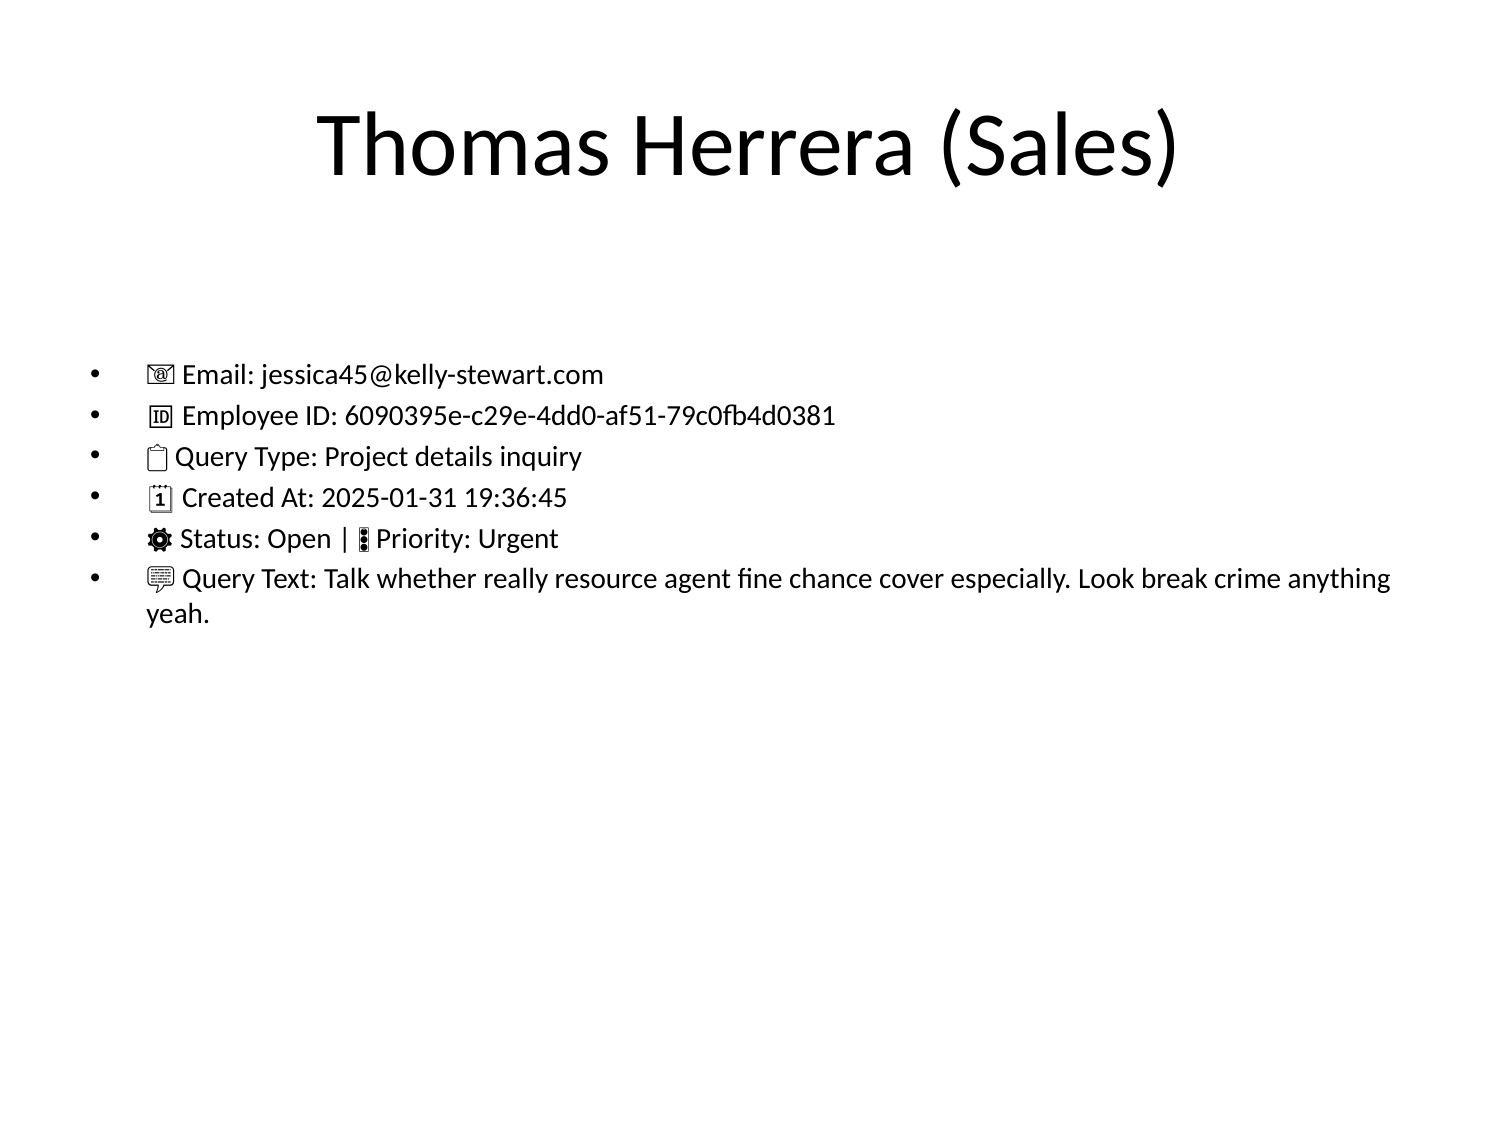

# Thomas Herrera (Sales)

📧 Email: jessica45@kelly-stewart.com
🆔 Employee ID: 6090395e-c29e-4dd0-af51-79c0fb4d0381
📋 Query Type: Project details inquiry
🗓 Created At: 2025-01-31 19:36:45
⚙ Status: Open | 🚦 Priority: Urgent
💬 Query Text: Talk whether really resource agent fine chance cover especially. Look break crime anything yeah.